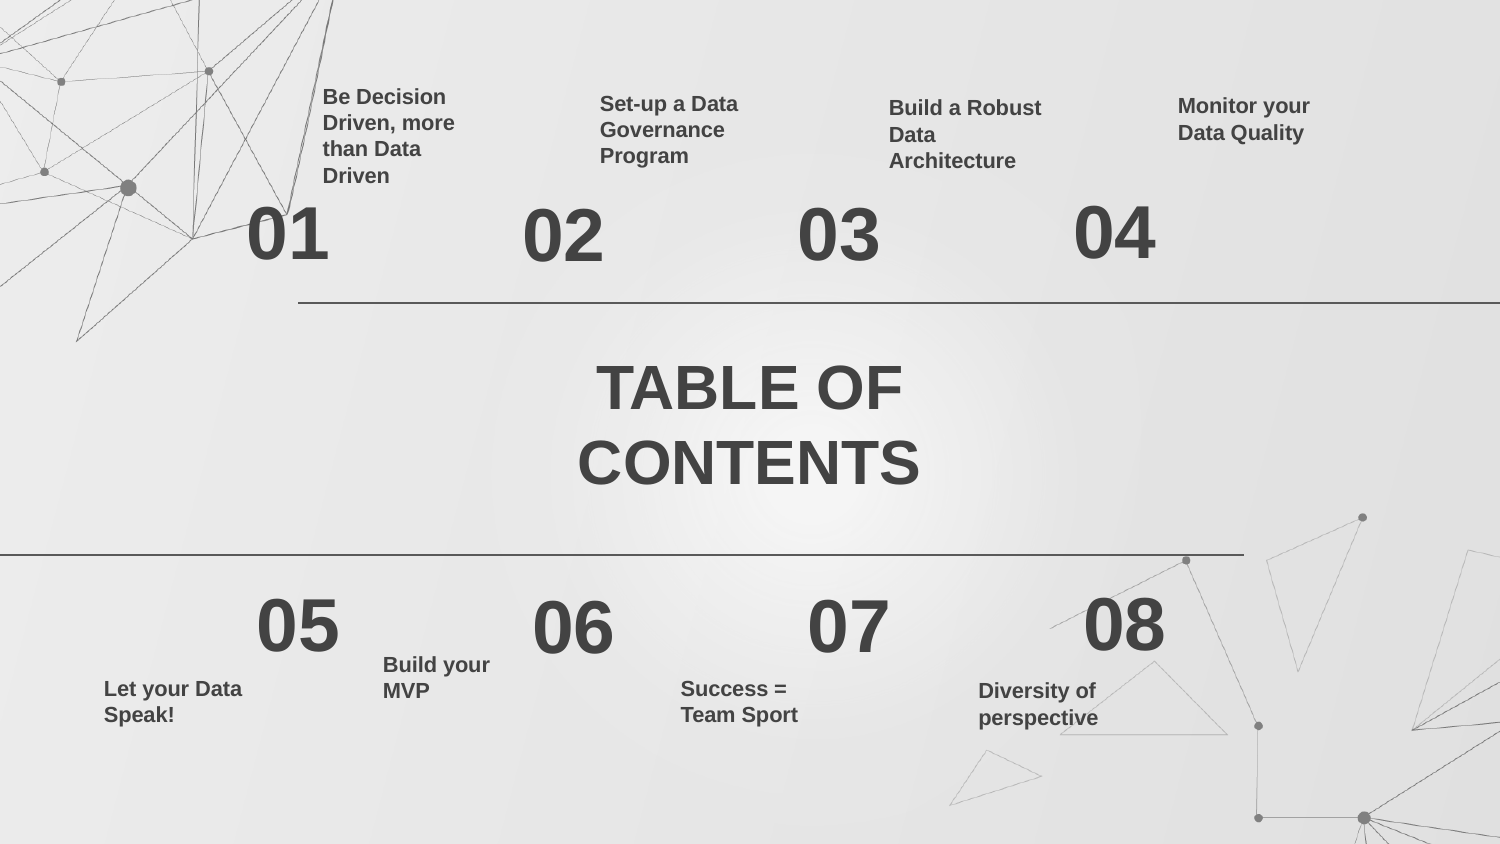

Monitor your Data Quality
Set-up a Data Governance Program
Build a Robust Data Architecture
Be Decision Driven, more than Data Driven
04
01
03
02
# TABLE OF CONTENTS
08
05
07
06
Build your MVP
Let your Data Speak!
Success = Team Sport
Diversity of perspective